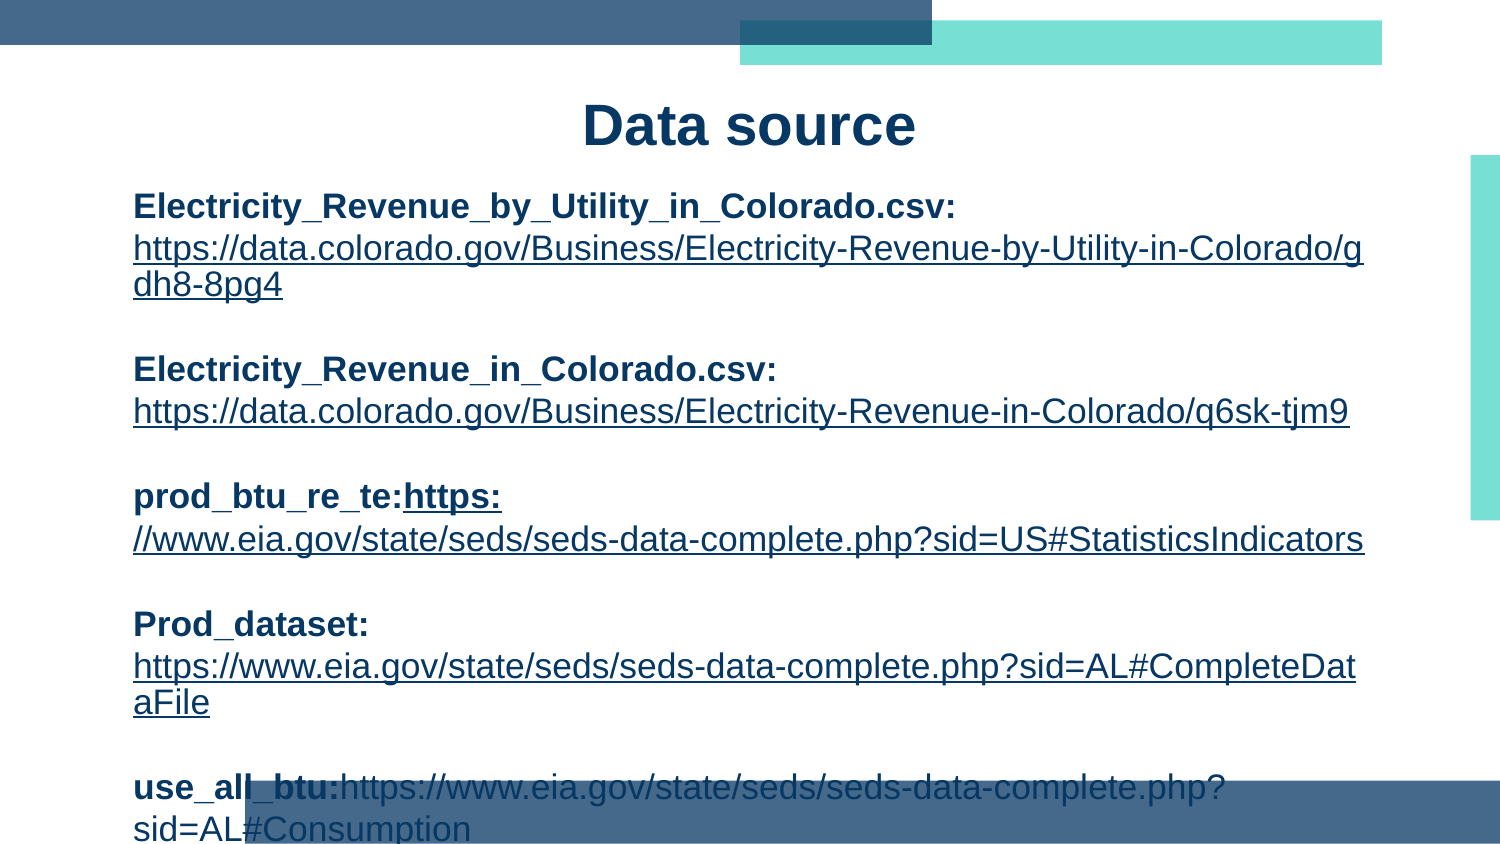

# Data source
Electricity_Revenue_by_Utility_in_Colorado.csv:https://data.colorado.gov/Business/Electricity-Revenue-by-Utility-in-Colorado/gdh8-8pg4

Electricity_Revenue_in_Colorado.csv:https://data.colorado.gov/Business/Electricity-Revenue-in-Colorado/q6sk-tjm9

prod_btu_re_te:https://www.eia.gov/state/seds/seds-data-complete.php?sid=US#StatisticsIndicators

Prod_dataset:https://www.eia.gov/state/seds/seds-data-complete.php?sid=AL#CompleteDataFile

use_all_btu:https://www.eia.gov/state/seds/seds-data-complete.php?sid=AL#Consumption